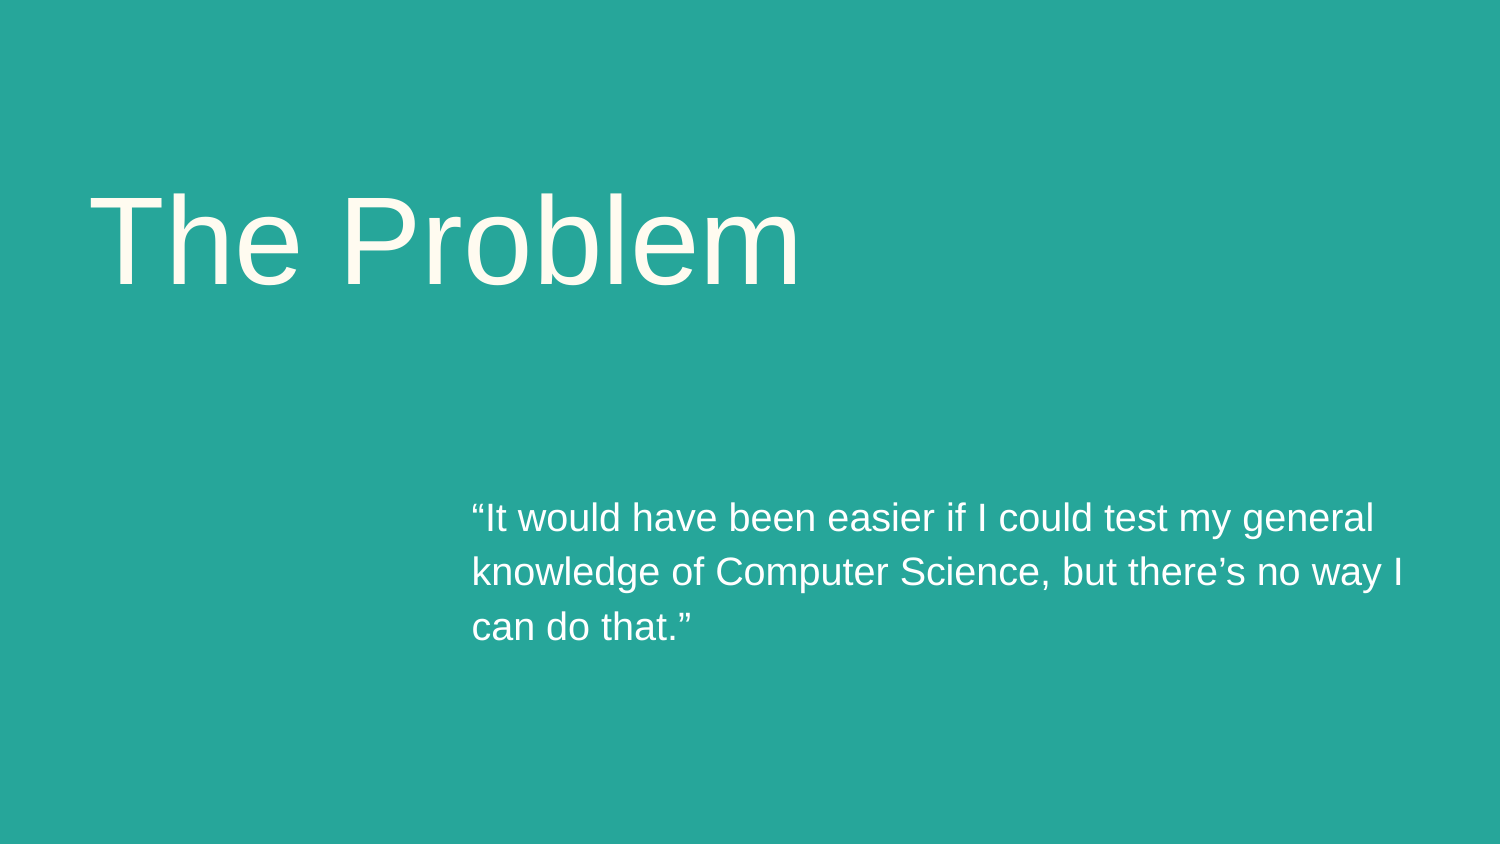

# The Problem
“It would have been easier if I could test my general knowledge of Computer Science, but there’s no way I can do that.”